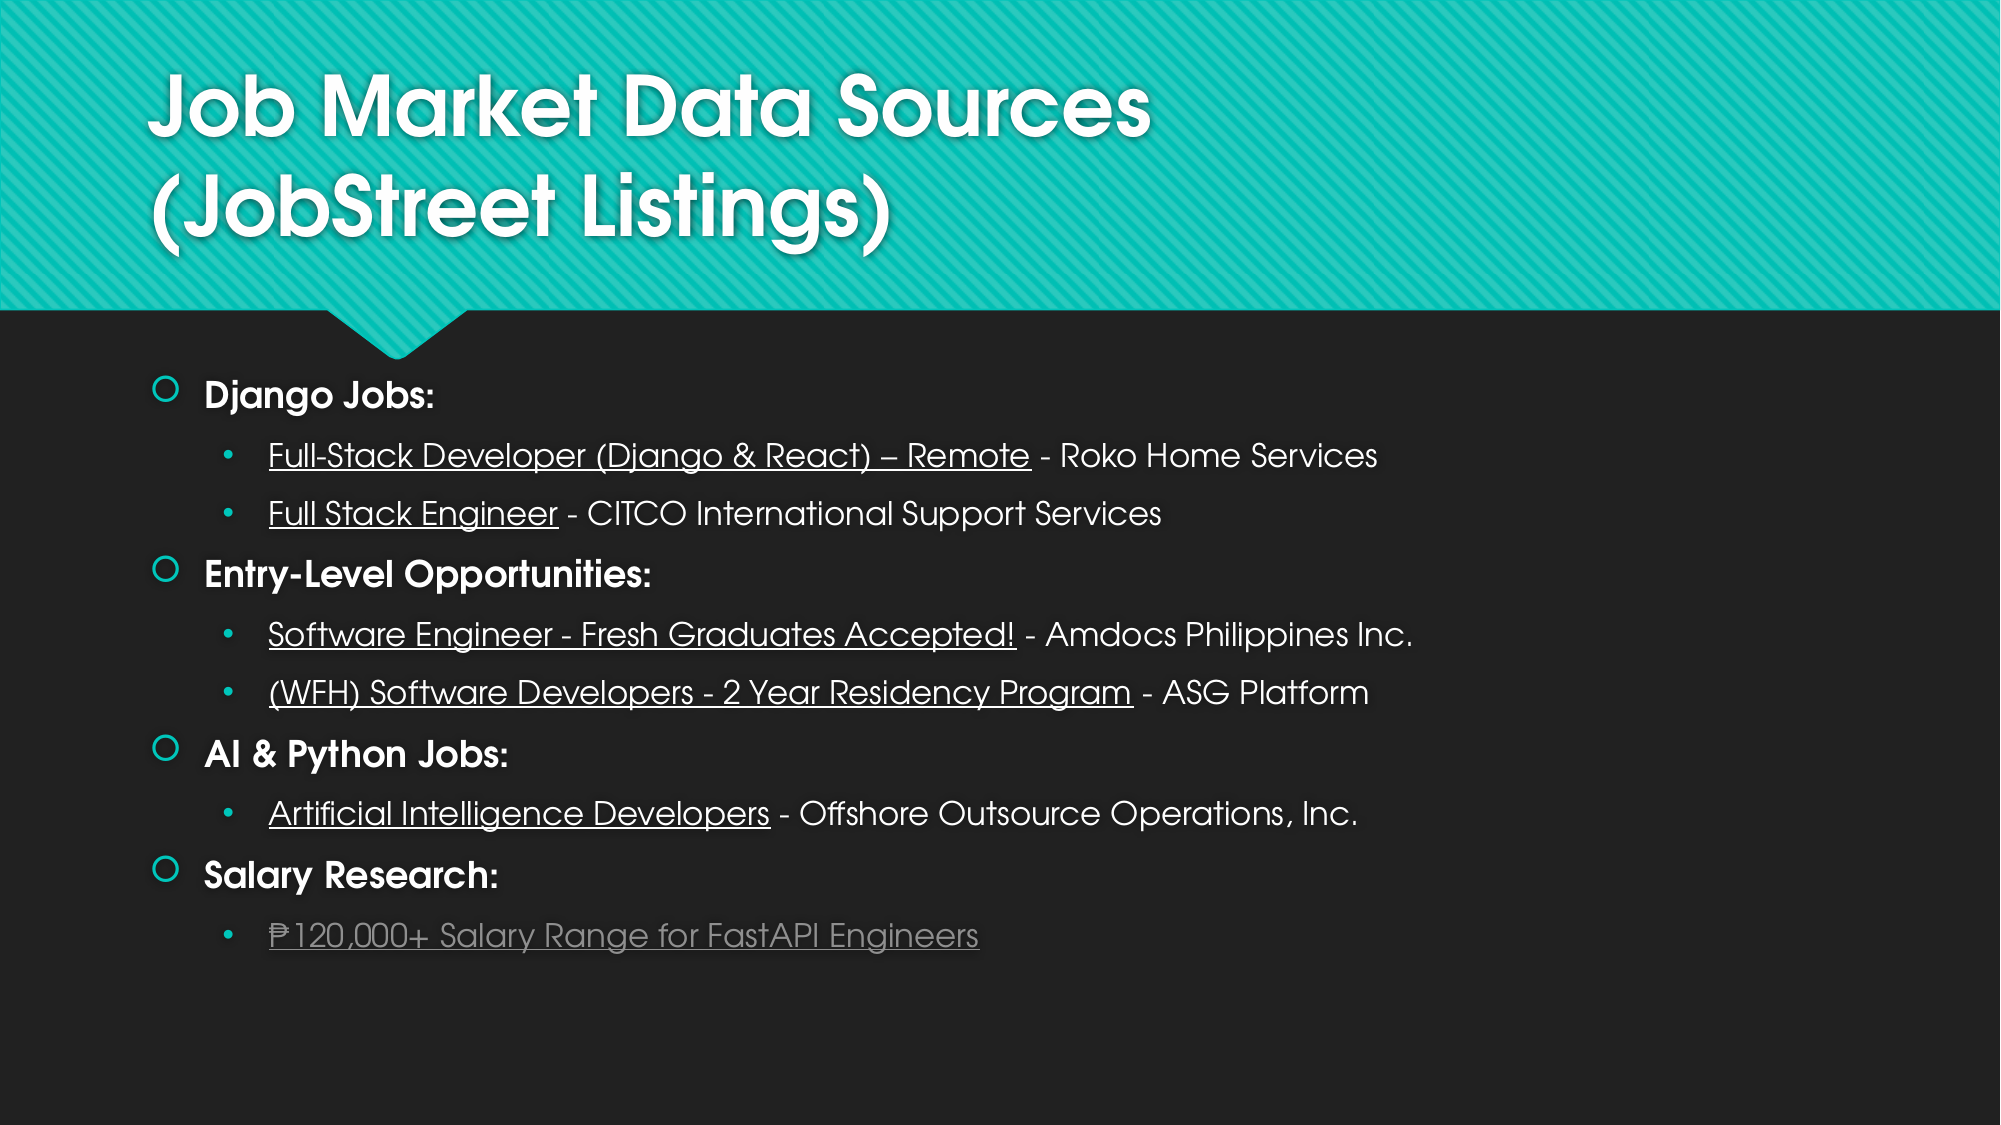

# Job Market Data Sources (JobStreet Listings)
Django Jobs:
Full-Stack Developer (Django & React) – Remote - Roko Home Services
Full Stack Engineer - CITCO International Support Services
Entry-Level Opportunities:
Software Engineer - Fresh Graduates Accepted! - Amdocs Philippines Inc.
(WFH) Software Developers - 2 Year Residency Program - ASG Platform
AI & Python Jobs:
Artificial Intelligence Developers - Offshore Outsource Operations, Inc.
Salary Research:
₱120,000+ Salary Range for FastAPI Engineers